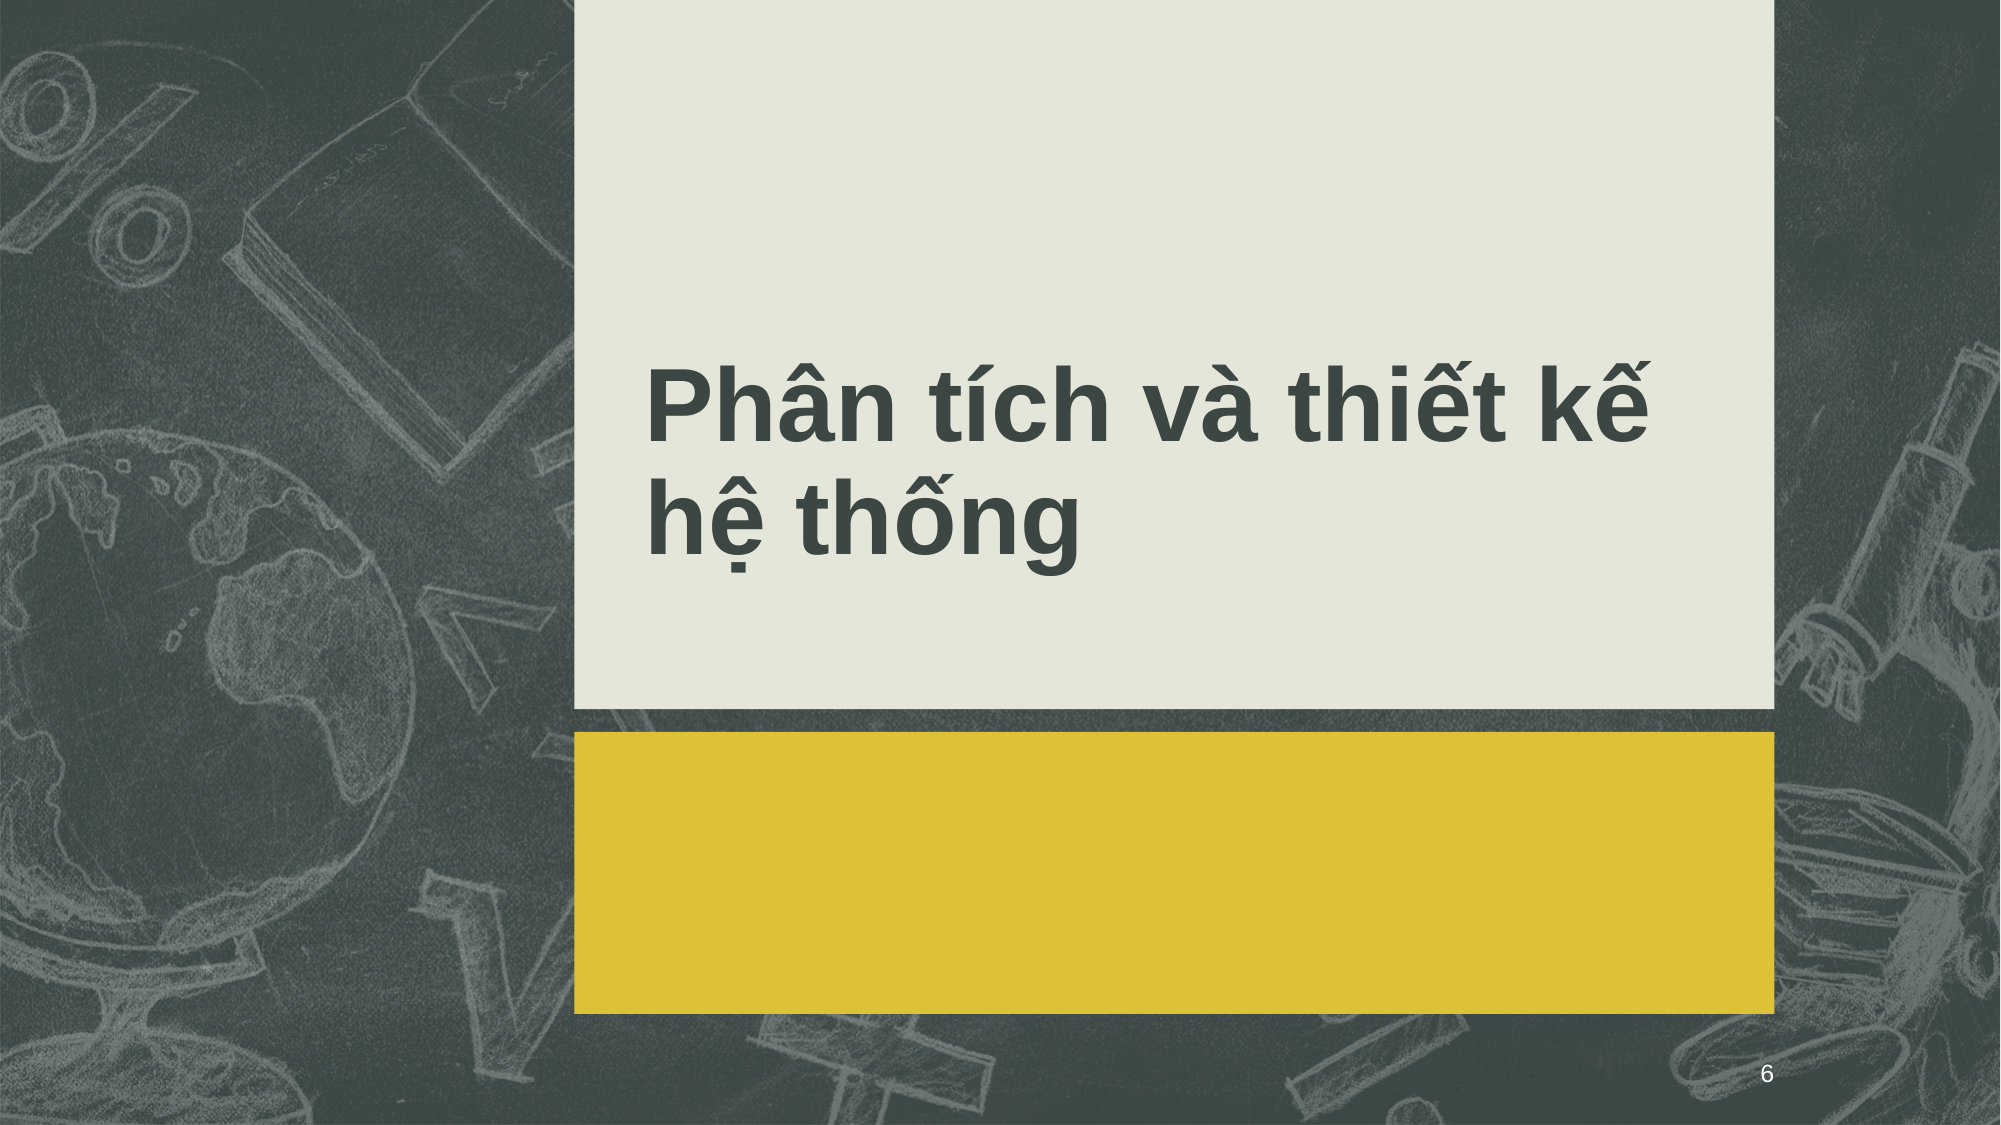

# Phân tích và thiết kế hệ thống
6